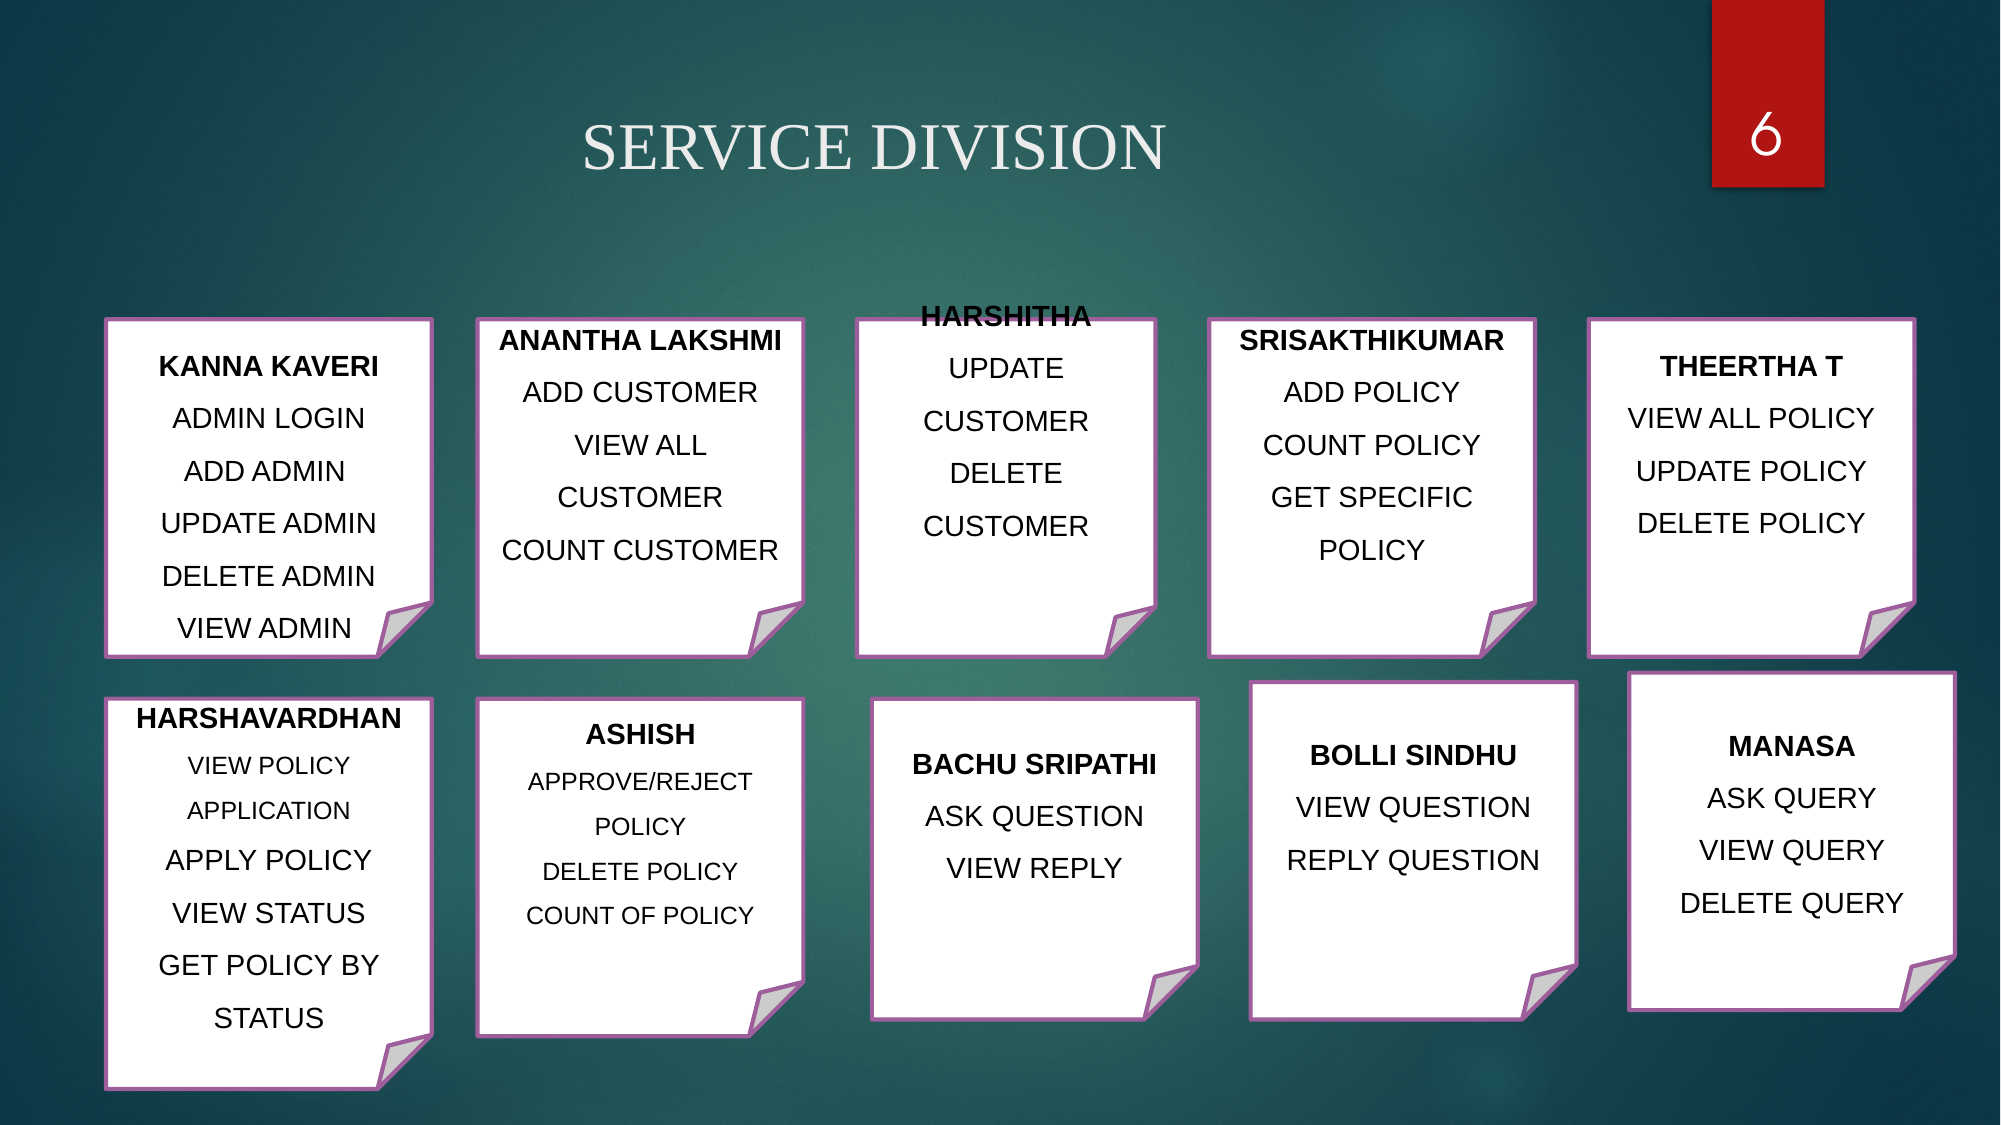

6
# SERVICE DIVISION

KANNA KAVERI
ADMIN LOGIN
ADD ADMIN
UPDATE ADMIN
DELETE ADMIN
VIEW ADMIN

ANANTHA LAKSHMI
ADD CUSTOMER
VIEW ALL CUSTOMER
COUNT CUSTOMER

HARSHITHA
UPDATE CUSTOMER
DELETE CUSTOMER

SRISAKTHIKUMAR
ADD POLICY
COUNT POLICY
GET SPECIFIC POLICY

THEERTHA T
VIEW ALL POLICY
UPDATE POLICY
DELETE POLICY

MANASA
ASK QUERY
VIEW QUERY
DELETE QUERY
BOLLI SINDHU
VIEW QUESTION
REPLY QUESTION

HARSHAVARDHAN
VIEW POLICY APPLICATION
APPLY POLICY
VIEW STATUS
GET POLICY BY STATUS

BACHU SRIPATHI
ASK QUESTION
VIEW REPLY

ASHISH
APPROVE/REJECT POLICY
DELETE POLICY
COUNT OF POLICY